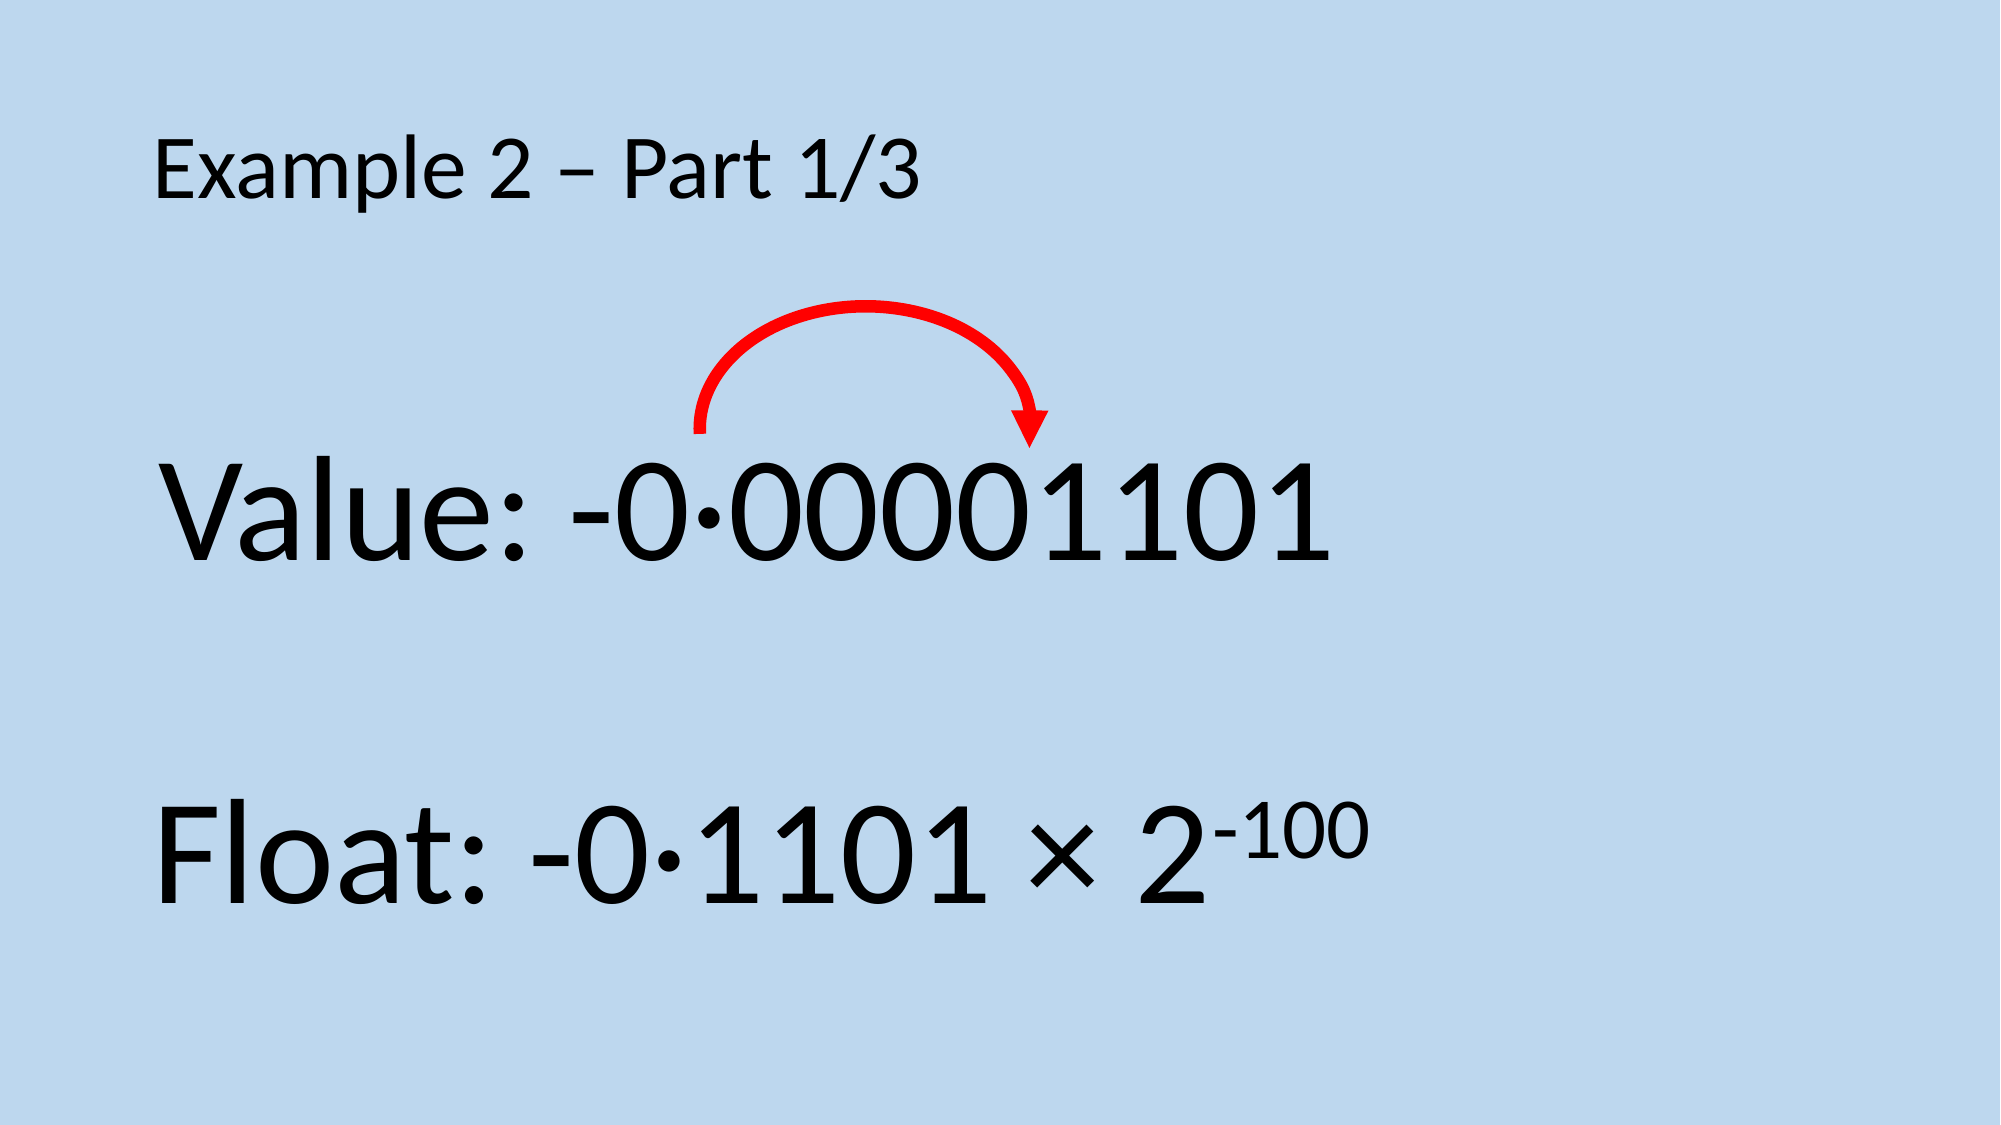

# Example 2 – Part 1/3

Value: -0·00001101
Float: -0·1101 × 2-100